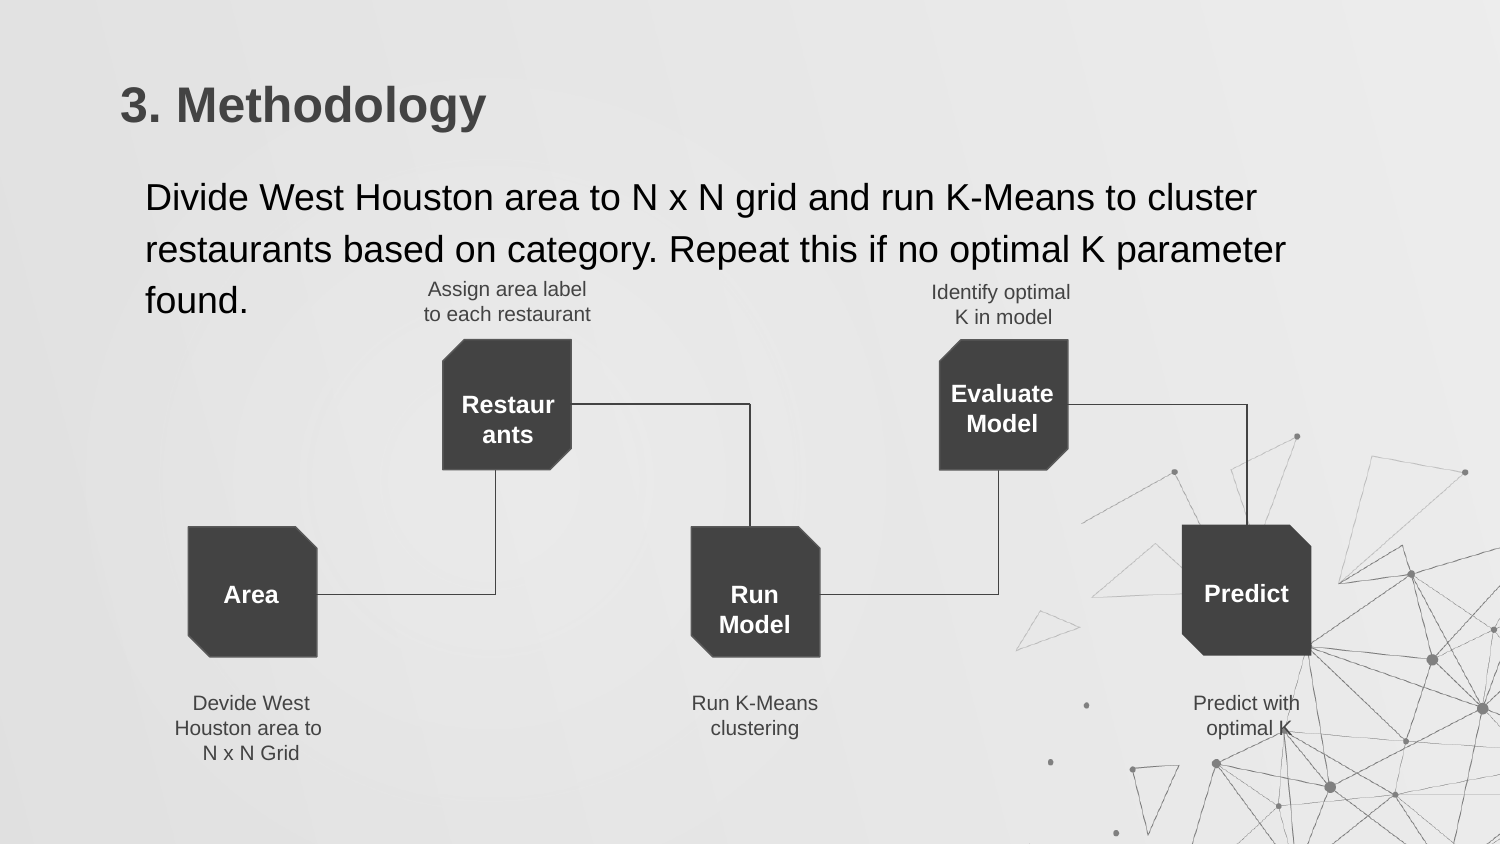

# 3. Methodology
Divide West Houston area to N x N grid and run K-Means to cluster restaurants based on category. Repeat this if no optimal K parameter found.

Assign area label to each restaurant
Identify optimal
 K in model

Restaurants
Evaluate Model

Predict
Area
Run
Model
Devide West Houston area to
N x N Grid
Run K-Means clustering
Predict with
 optimal K